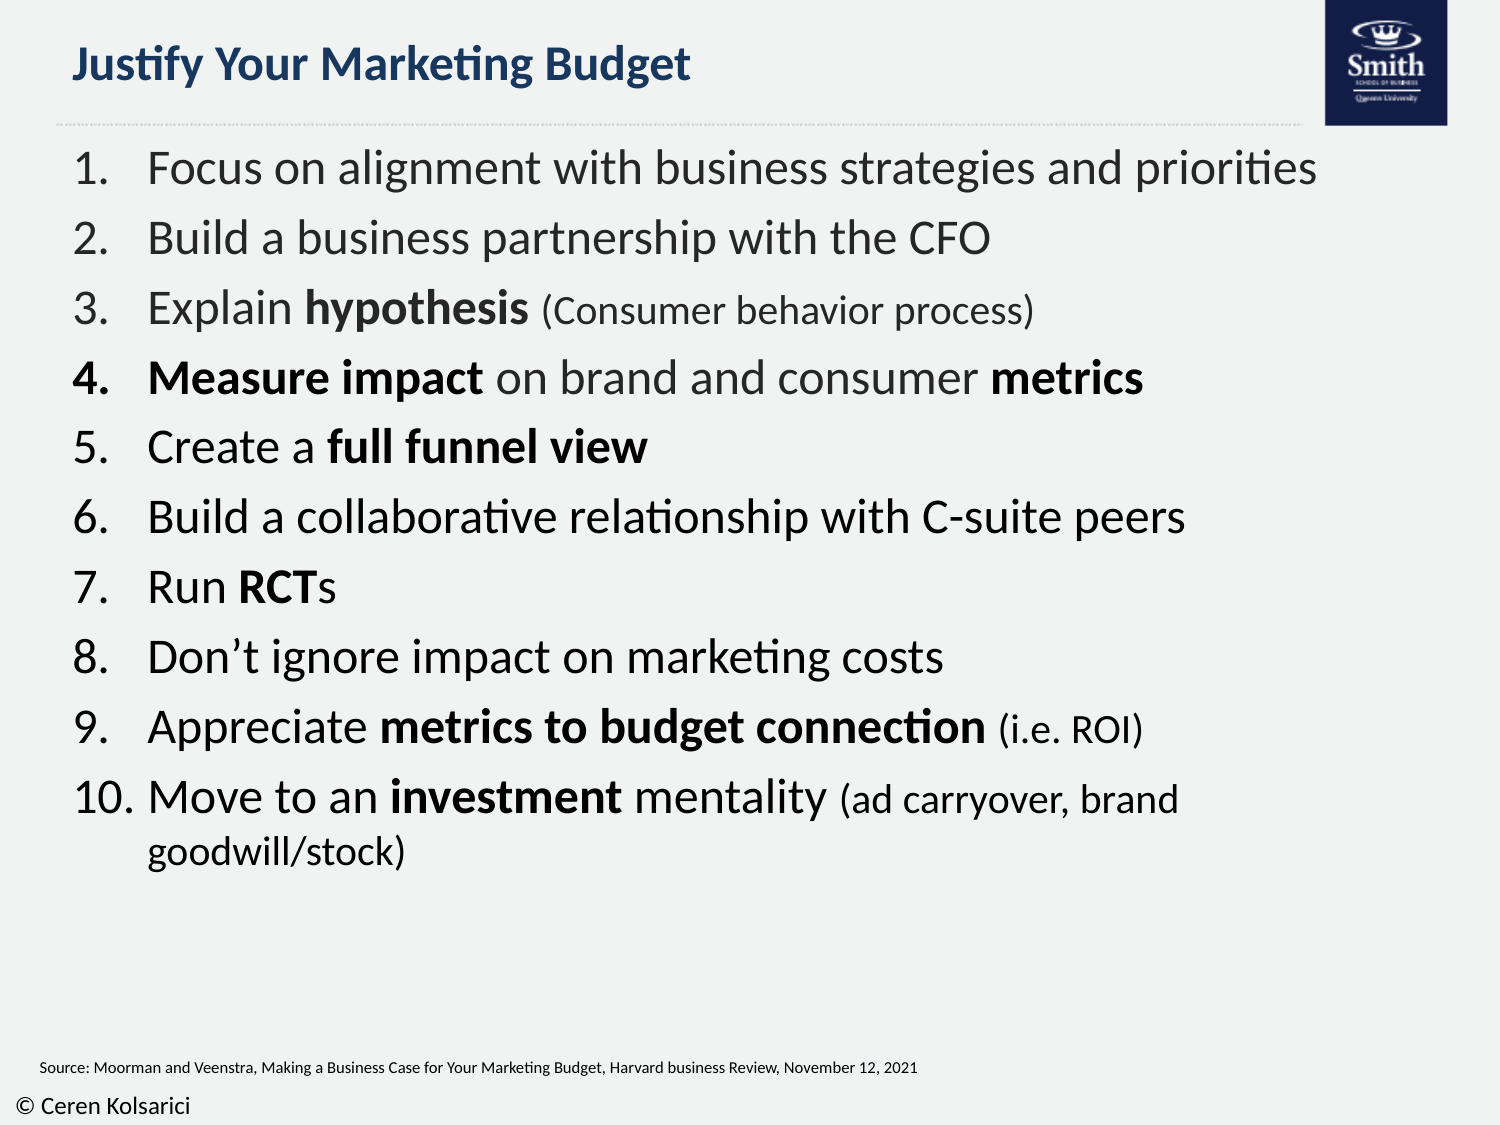

# Justify Your Marketing Budget
Focus on alignment with business strategies and priorities
Build a business partnership with the CFO
Explain hypothesis (Consumer behavior process)
Measure impact on brand and consumer metrics
Create a full funnel view
Build a collaborative relationship with C-suite peers
Run RCTs
Don’t ignore impact on marketing costs
Appreciate metrics to budget connection (i.e. ROI)
Move to an investment mentality (ad carryover, brand goodwill/stock)
Source: Moorman and Veenstra, Making a Business Case for Your Marketing Budget, Harvard business Review, November 12, 2021
© Ceren Kolsarici